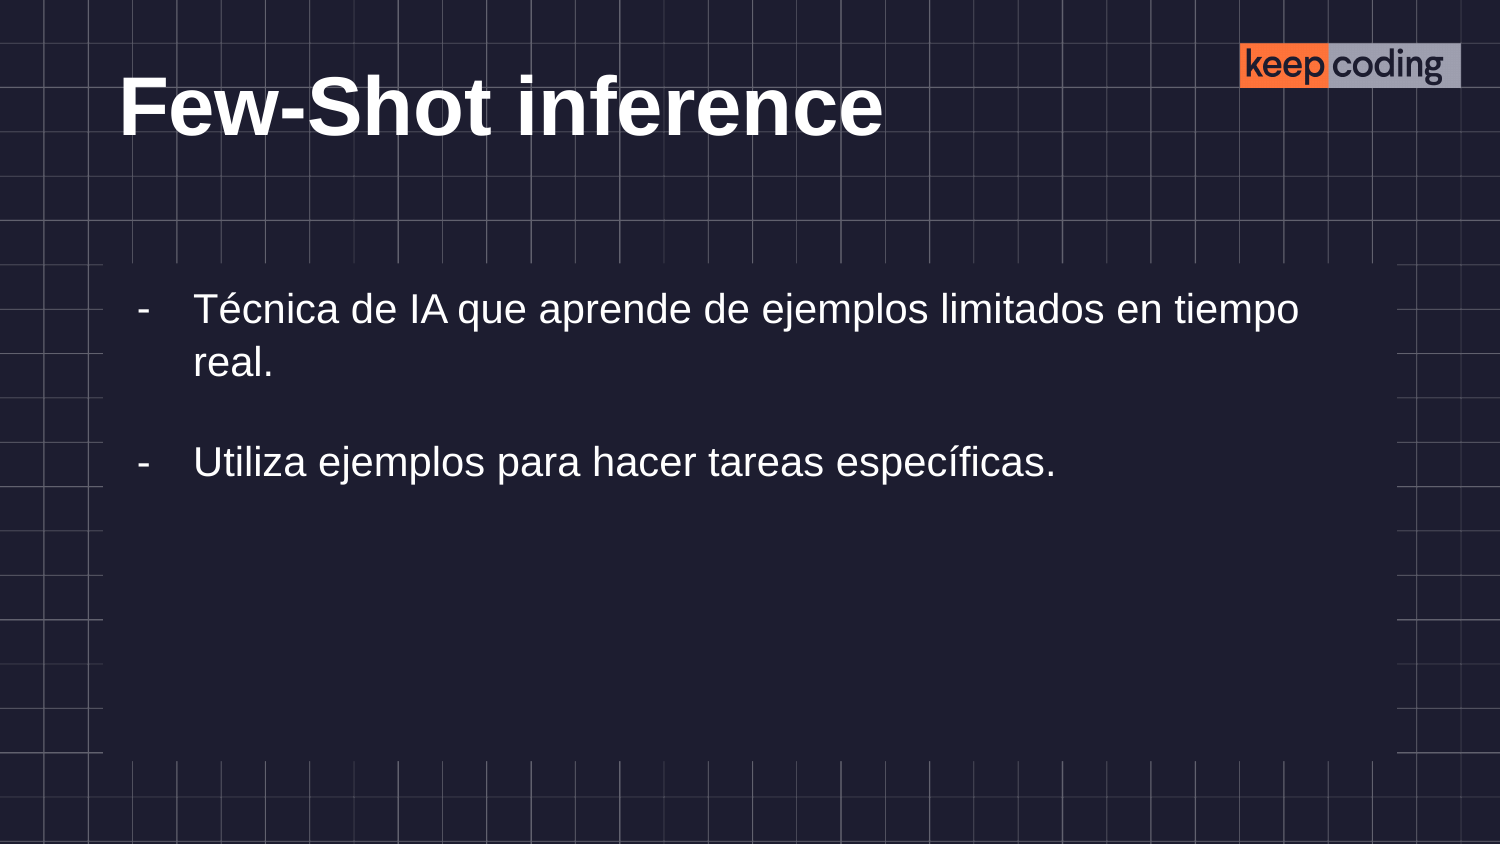

# Few-Shot inference

Técnica de IA que aprende de ejemplos limitados en tiempo real.
Utiliza ejemplos para hacer tareas específicas.